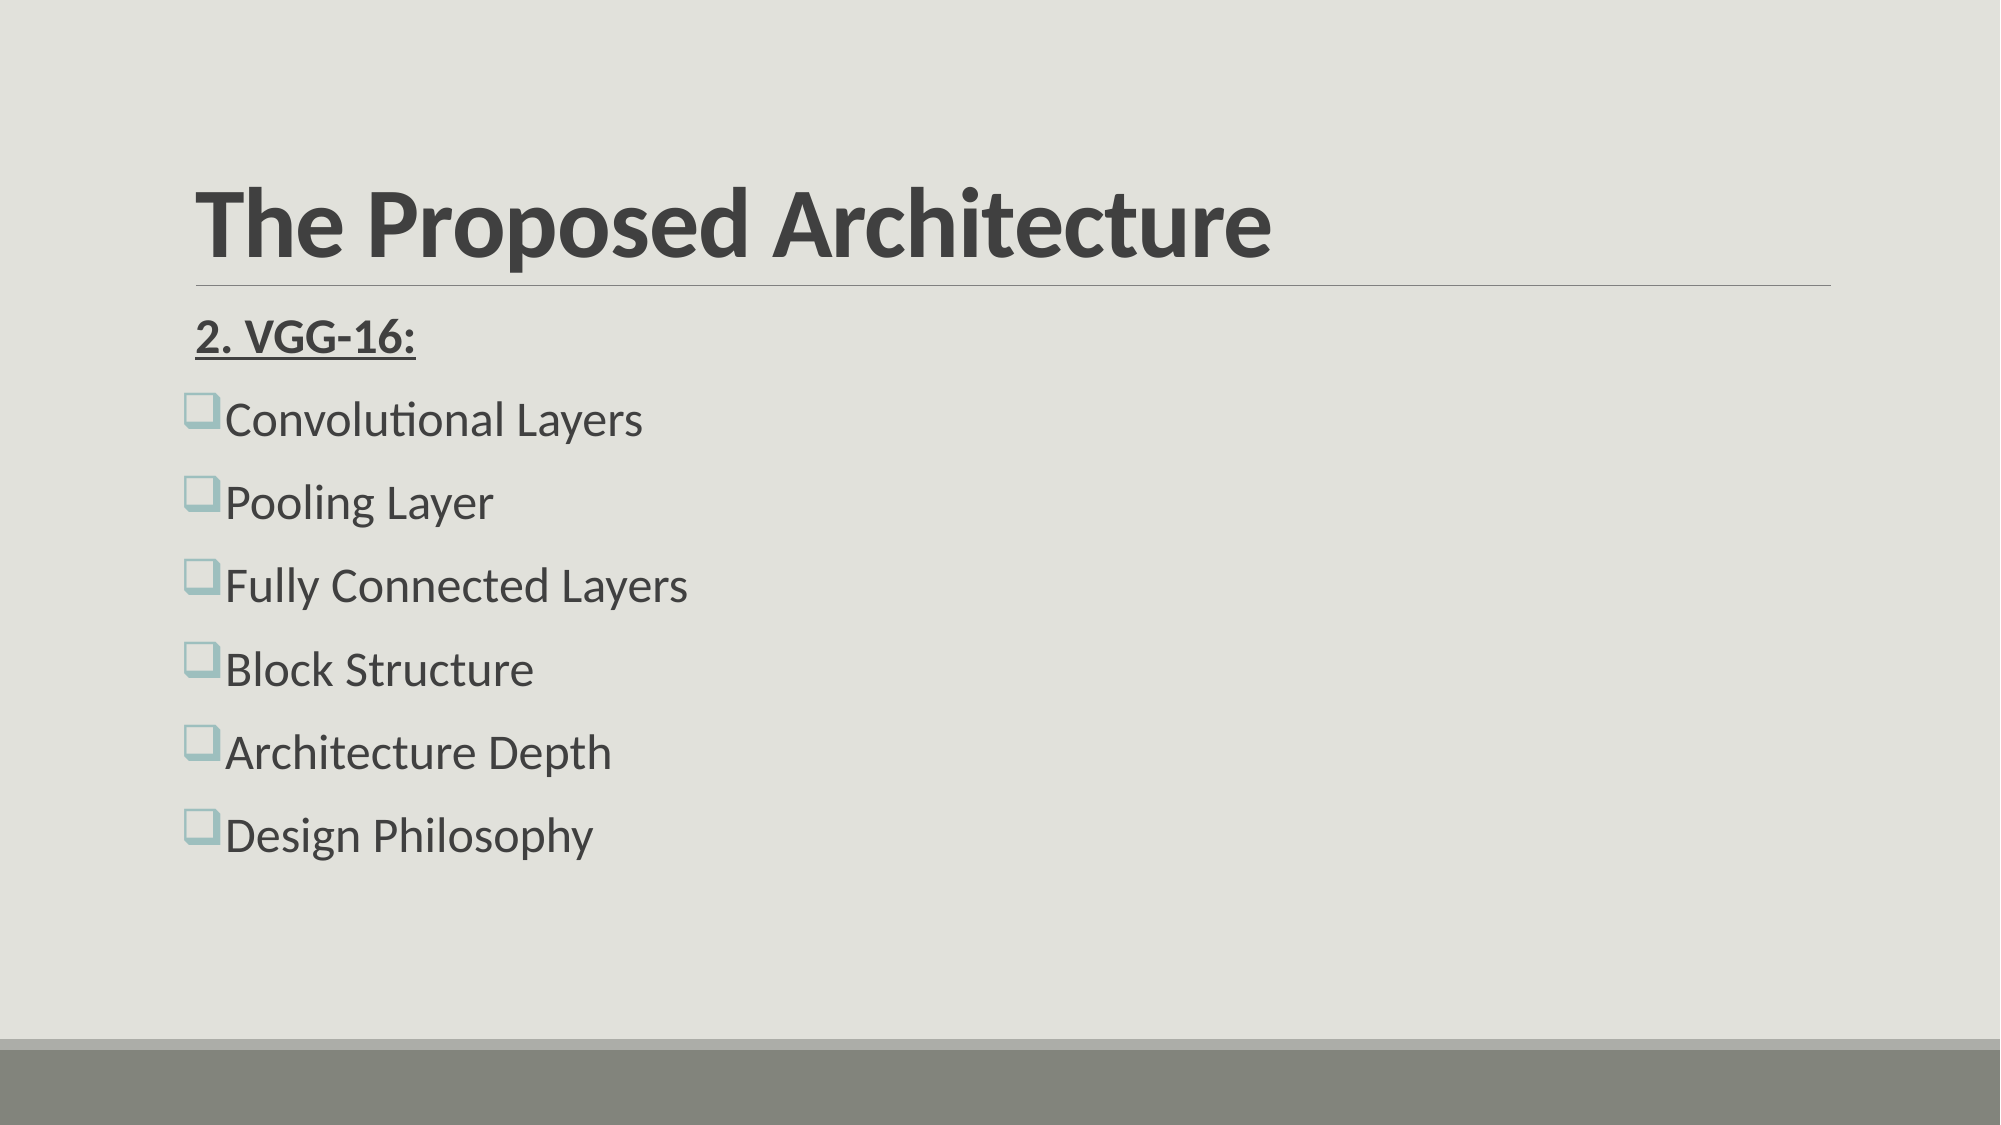

# The Proposed Architecture
2. VGG-16:
Convolutional Layers
Pooling Layer
Fully Connected Layers
Block Structure
Architecture Depth
Design Philosophy